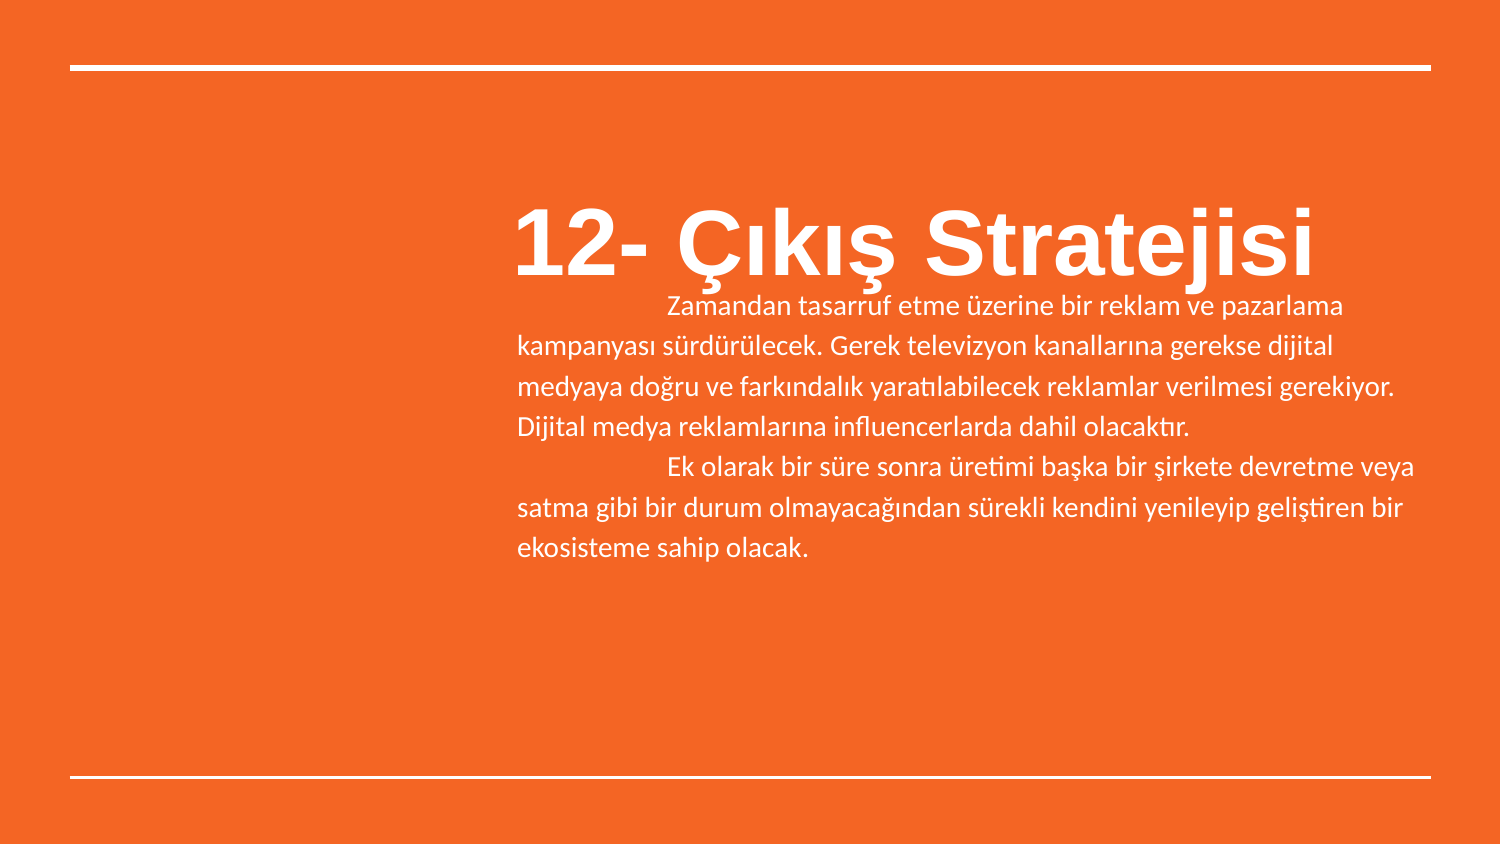

# 12- Çıkış Stratejisi

 	Zamandan tasarruf etme üzerine bir reklam ve pazarlama kampanyası sürdürülecek. Gerek televizyon kanallarına gerekse dijital medyaya doğru ve farkındalık yaratılabilecek reklamlar verilmesi gerekiyor. Dijital medya reklamlarına influencerlarda dahil olacaktır.
	Ek olarak bir süre sonra üretimi başka bir şirkete devretme veya satma gibi bir durum olmayacağından sürekli kendini yenileyip geliştiren bir ekosisteme sahip olacak.